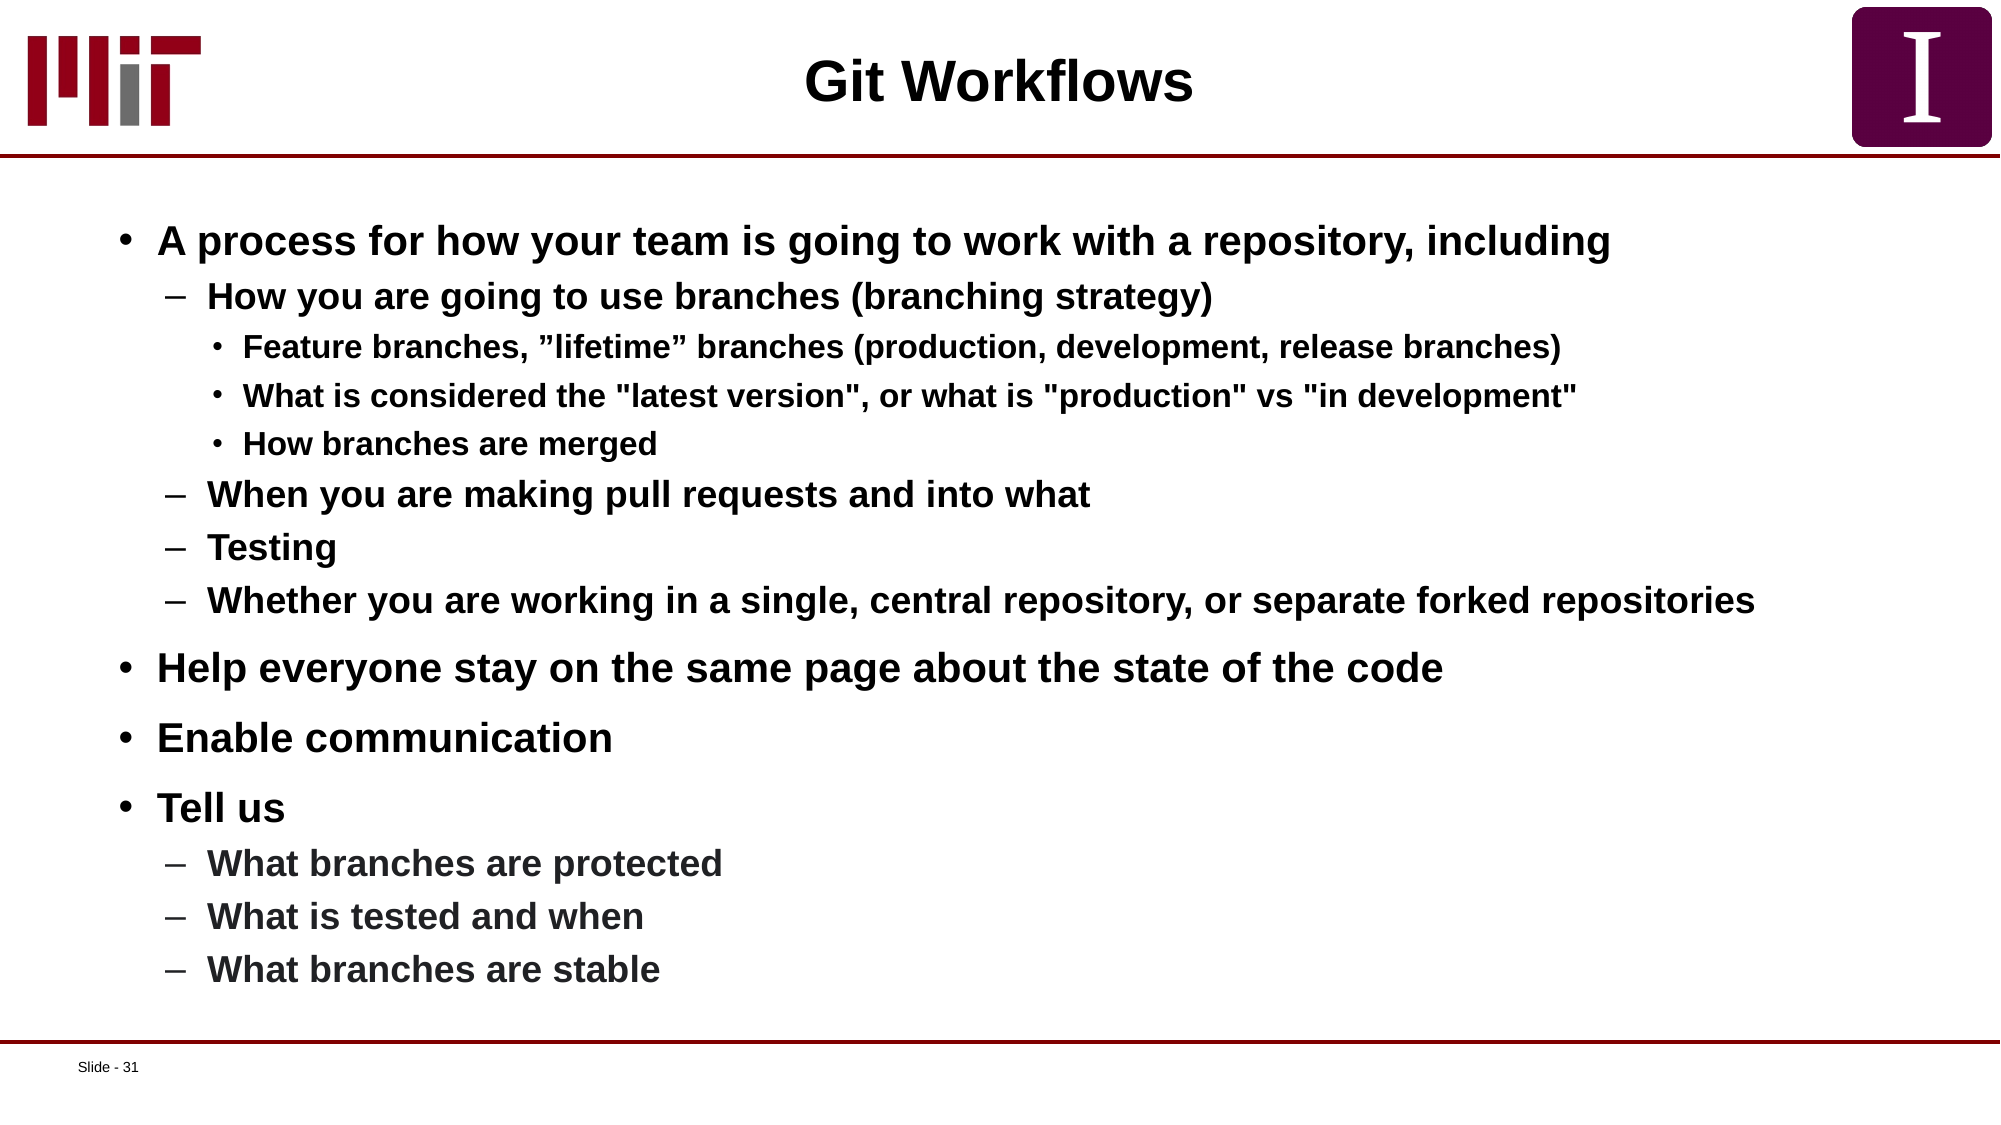

# Git Workflows
A process for how your team is going to work with a repository, including
How you are going to use branches (branching strategy)
Feature branches, ”lifetime” branches (production, development, release branches)
What is considered the "latest version", or what is "production" vs "in development"
How branches are merged
When you are making pull requests and into what
Testing
Whether you are working in a single, central repository, or separate forked repositories
Help everyone stay on the same page about the state of the code
Enable communication
Tell us
What branches are protected
What is tested and when
What branches are stable